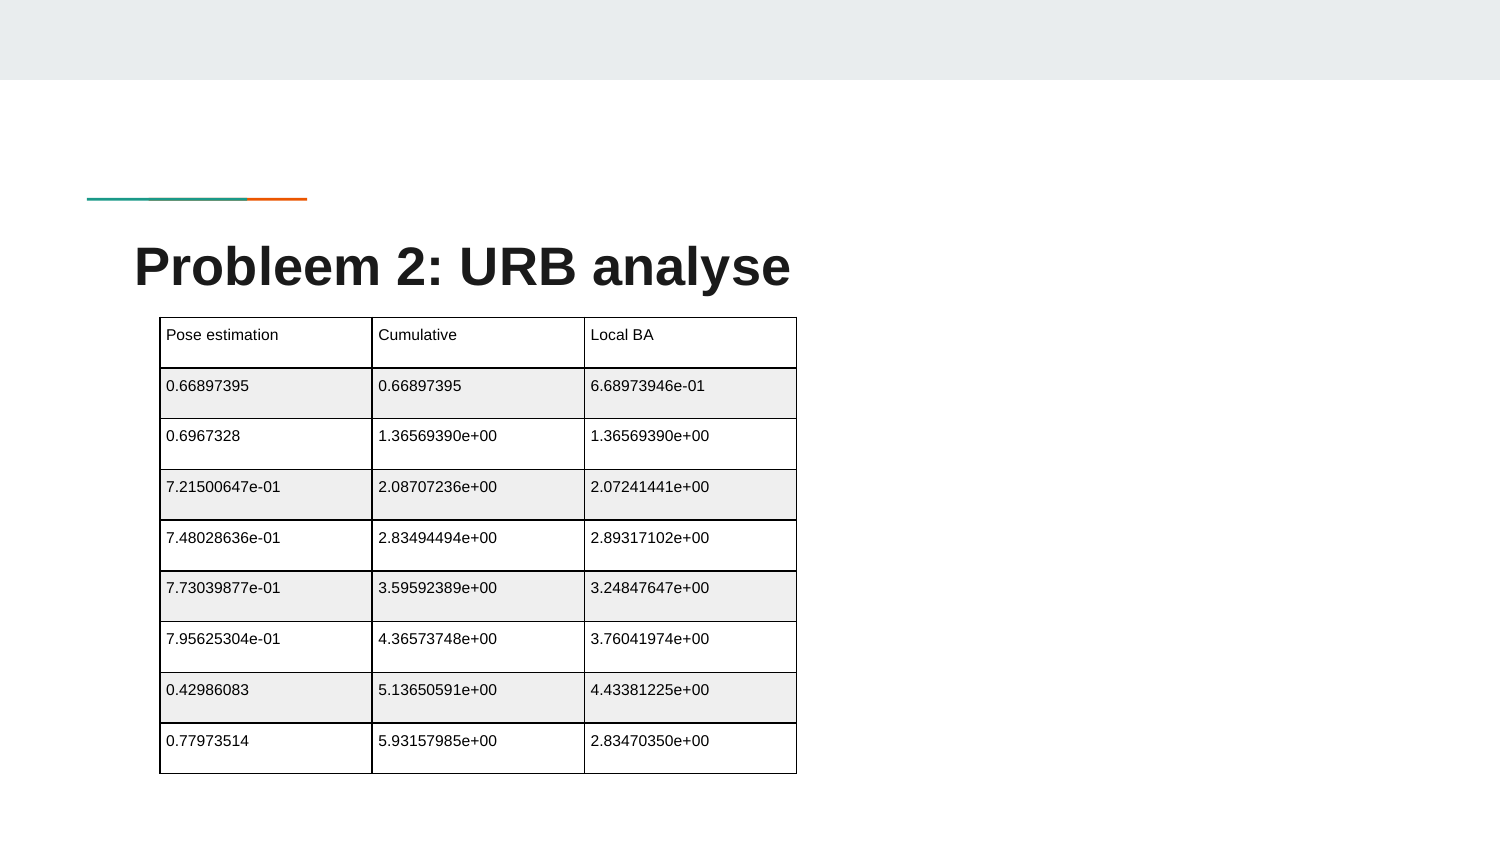

# Probleem 2: URB analyse
| Pose estimation | Cumulative | Local BA |
| --- | --- | --- |
| 0.66897395 | 0.66897395 | 6.68973946e-01 |
| 0.6967328 | 1.36569390e+00 | 1.36569390e+00 |
| 7.21500647e-01 | 2.08707236e+00 | 2.07241441e+00 |
| 7.48028636e-01 | 2.83494494e+00 | 2.89317102e+00 |
| 7.73039877e-01 | 3.59592389e+00 | 3.24847647e+00 |
| 7.95625304e-01 | 4.36573748e+00 | 3.76041974e+00 |
| 0.42986083 | 5.13650591e+00 | 4.43381225e+00 |
| 0.77973514 | 5.93157985e+00 | 2.83470350e+00 |